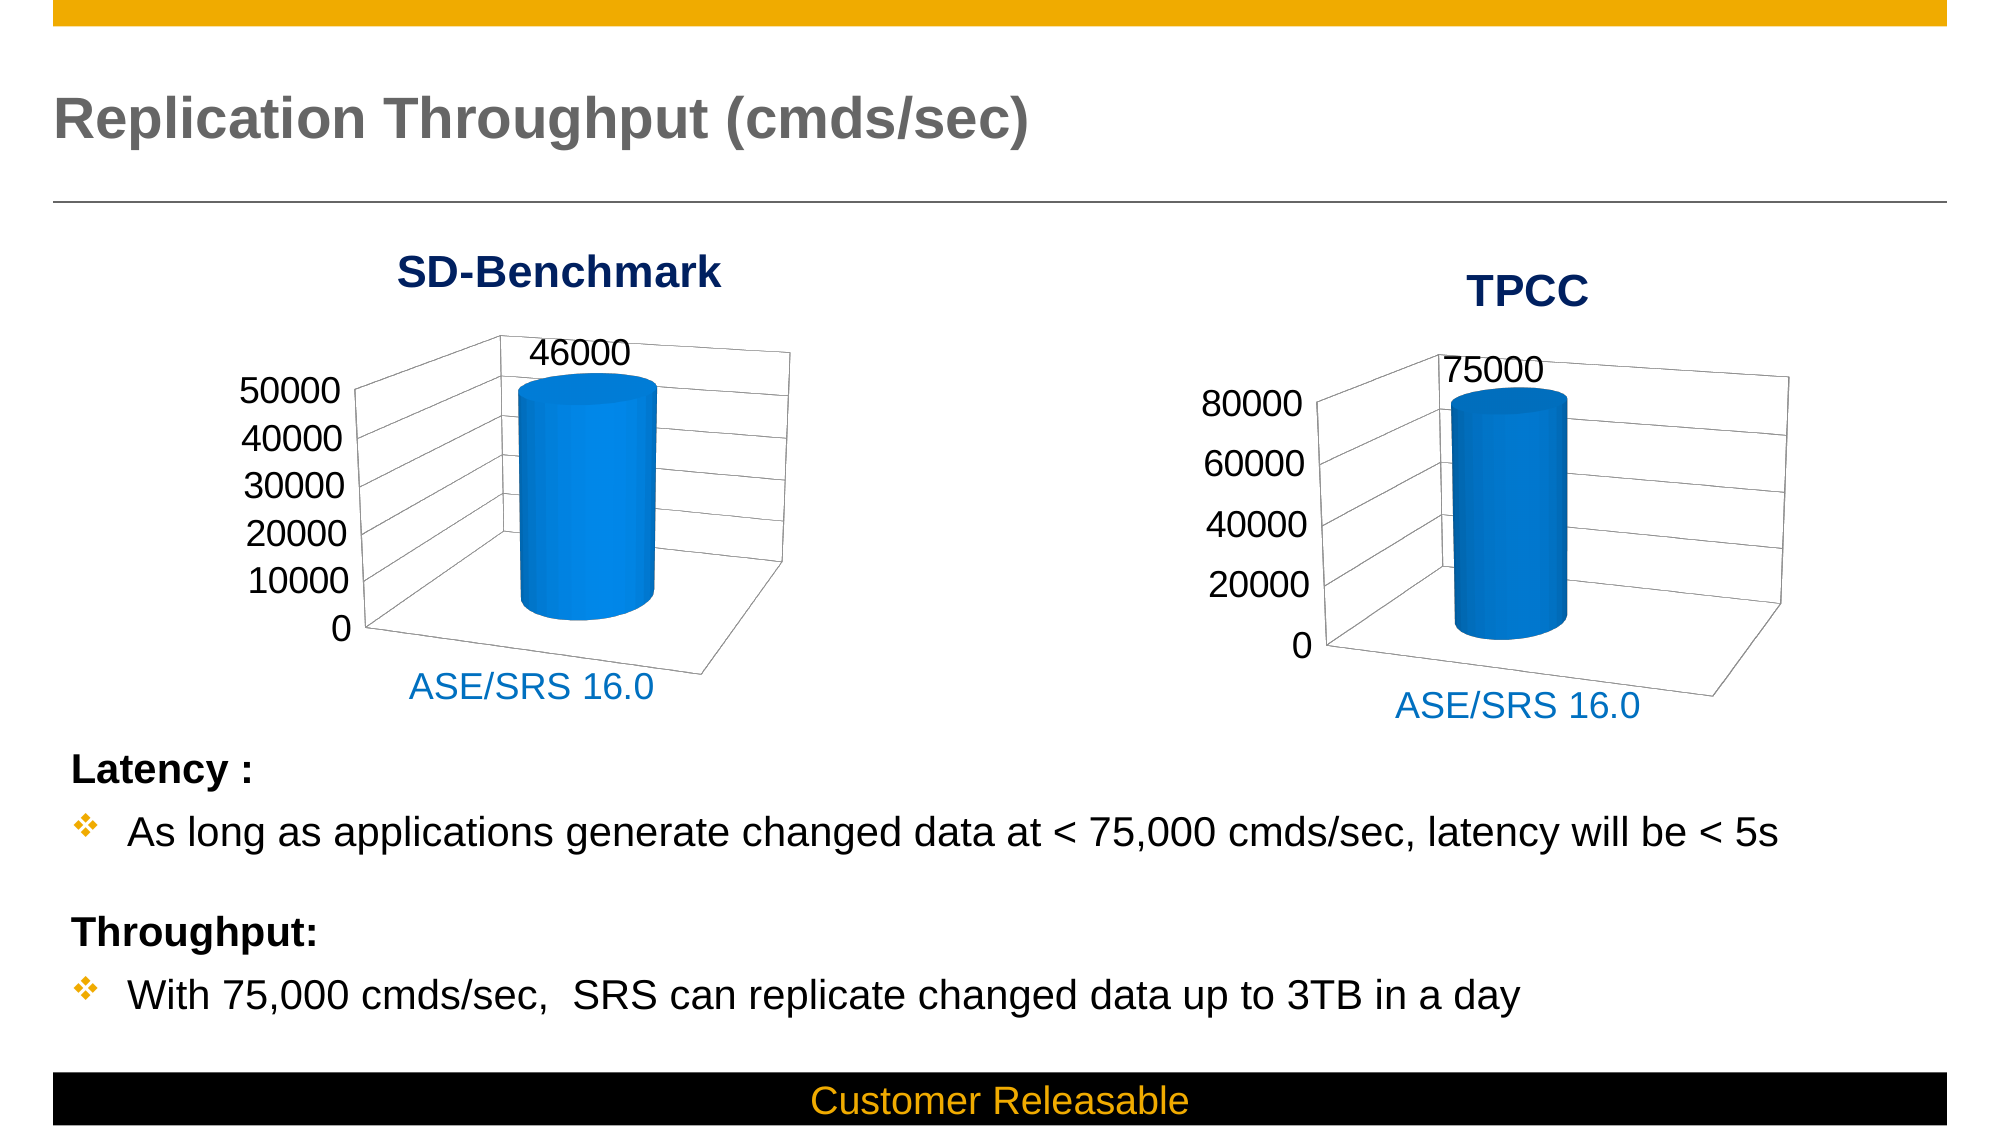

# Replication Throughput (cmds/sec)

[unsupported chart]

[unsupported chart]

Latency :
As long as applications generate changed data at < 75,000 cmds/sec, latency will be < 5s
Throughput:
With 75,000 cmds/sec,  SRS can replicate changed data up to 3TB in a day